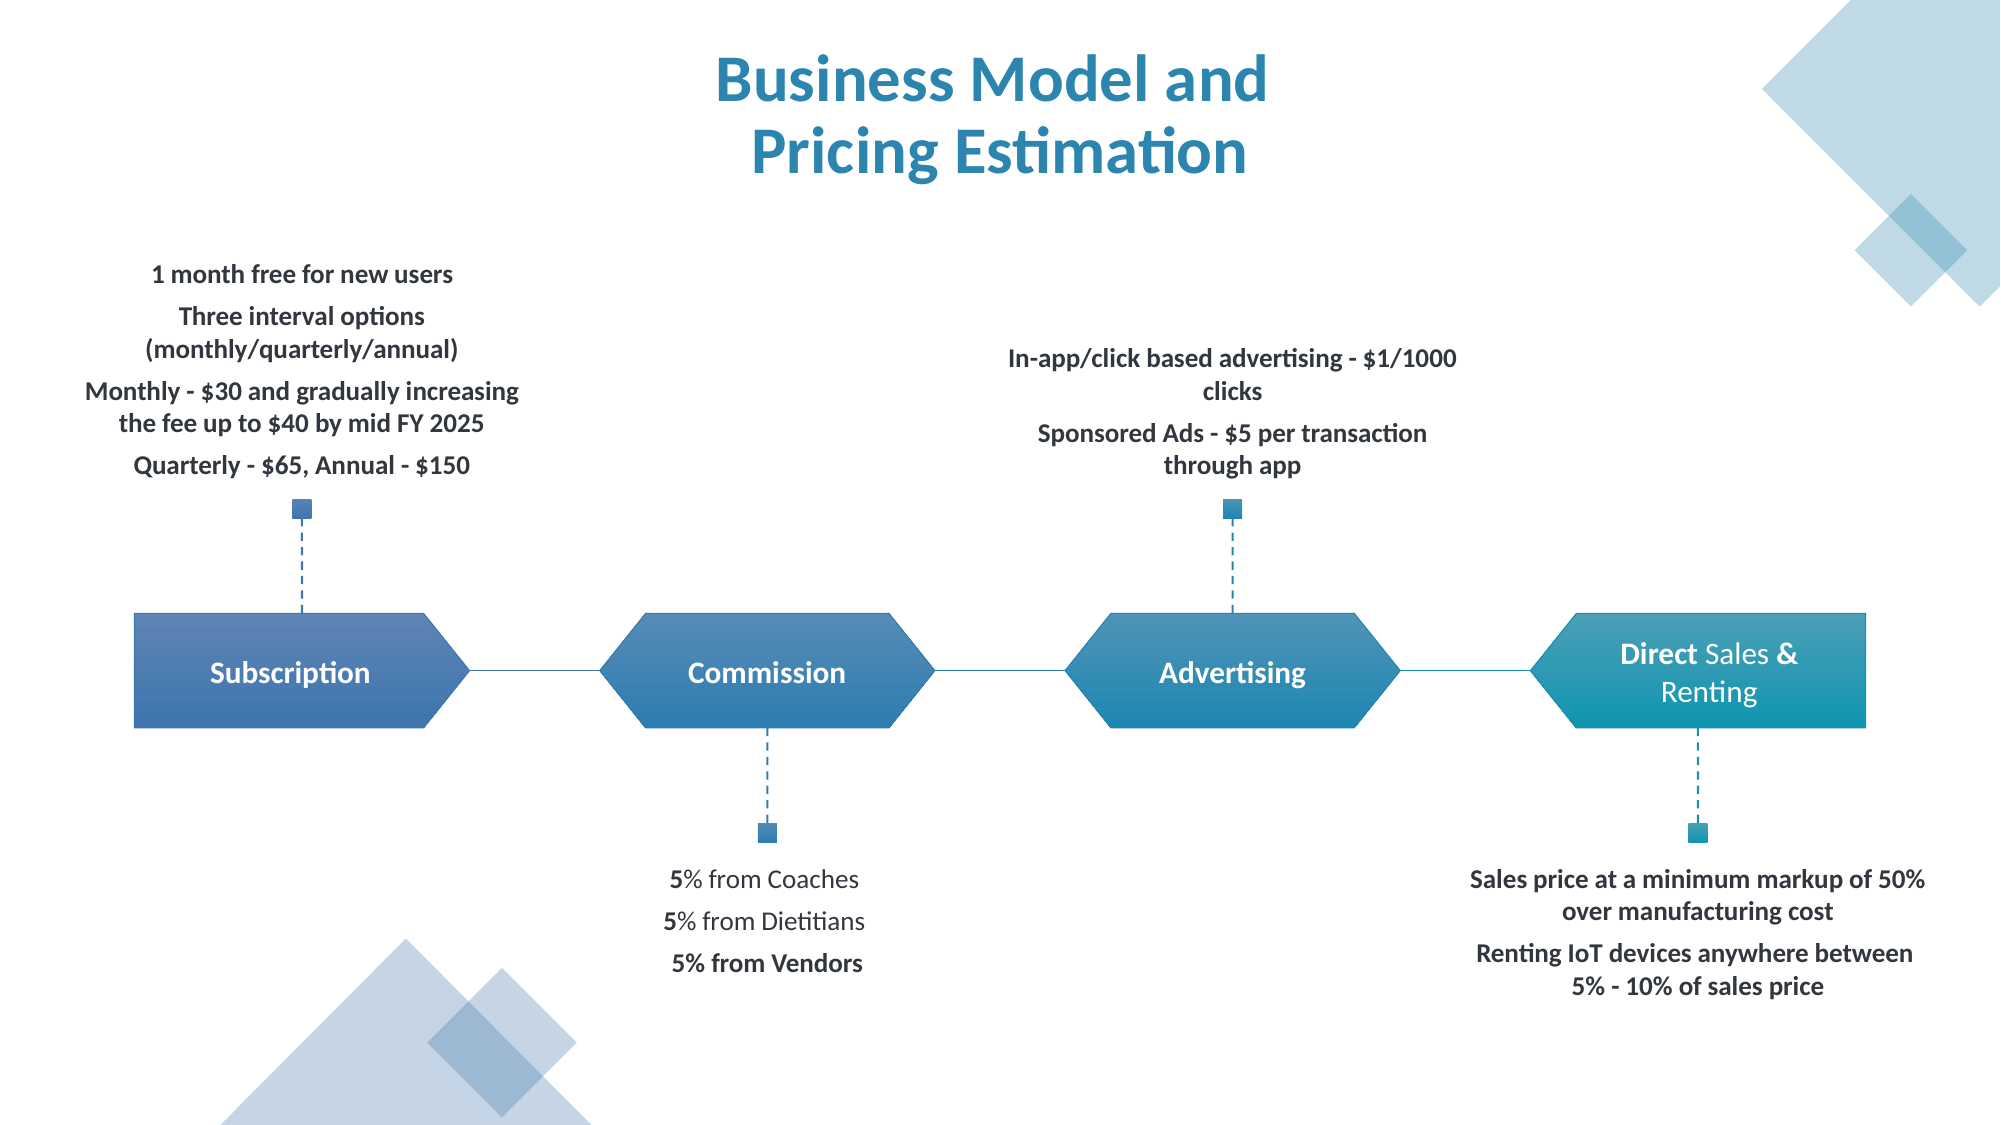

Business Model and
Pricing Estimation
Subscription
1 month free for new users
Three interval options (monthly/quarterly/annual)
Monthly - $30 and gradually increasing the fee up to $40 by mid FY 2025
Quarterly - $65, Annual - $150
Commission
5% from Coaches
5% from Dietitians
5% from Vendors
Advertising
In-app/click based advertising - $1/1000 clicks
Sponsored Ads - $5 per transaction through app
Direct Sales & Renting
Sales price at a minimum markup of 50% over manufacturing cost
Renting IoT devices anywhere between  5% - 10% of sales price

25